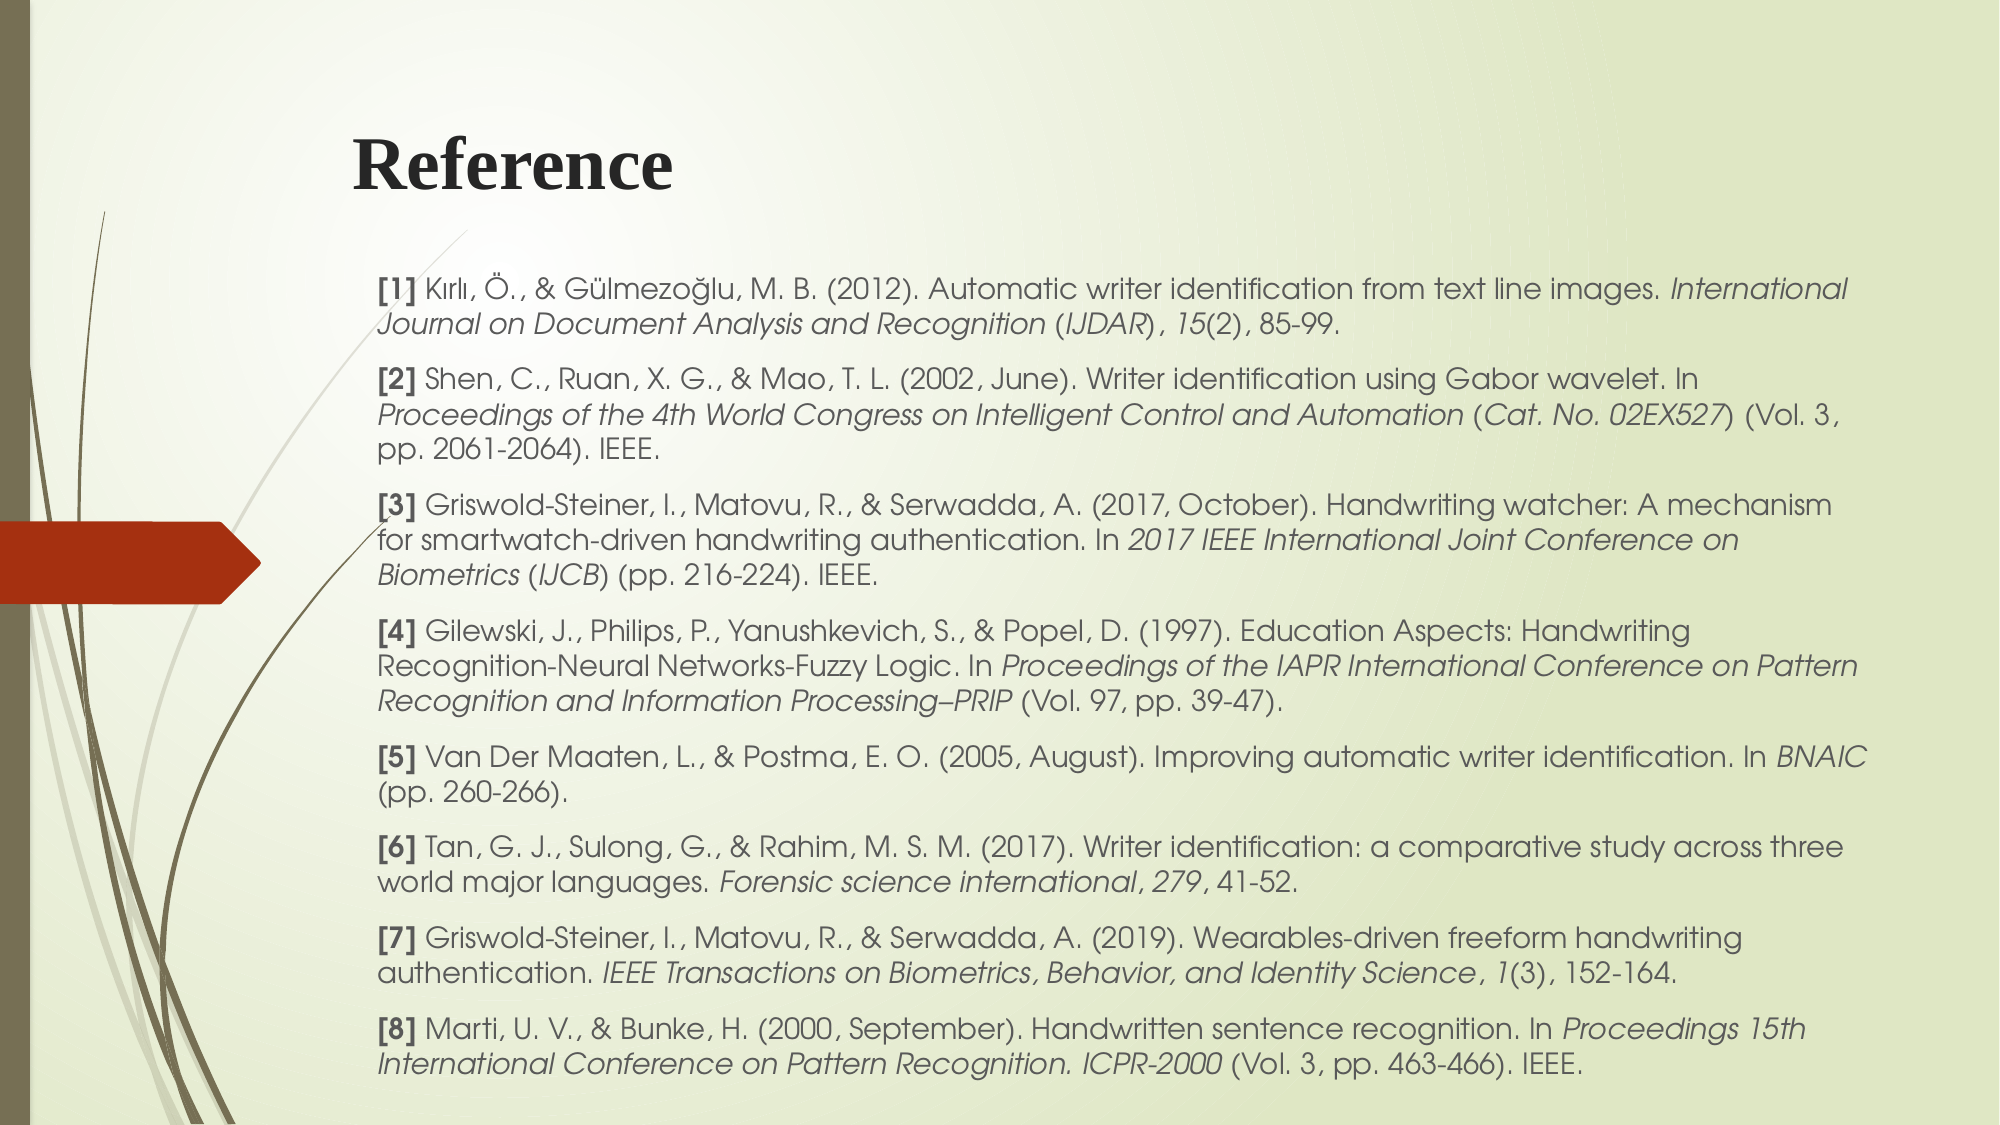

# Reference
[1] Kırlı, Ö., & Gülmezoğlu, M. B. (2012). Automatic writer identification from text line images. International Journal on Document Analysis and Recognition (IJDAR), 15(2), 85-99.
[2] Shen, C., Ruan, X. G., & Mao, T. L. (2002, June). Writer identification using Gabor wavelet. In Proceedings of the 4th World Congress on Intelligent Control and Automation (Cat. No. 02EX527) (Vol. 3, pp. 2061-2064). IEEE.
[3] Griswold-Steiner, I., Matovu, R., & Serwadda, A. (2017, October). Handwriting watcher: A mechanism for smartwatch-driven handwriting authentication. In 2017 IEEE International Joint Conference on Biometrics (IJCB) (pp. 216-224). IEEE.
[4] Gilewski, J., Philips, P., Yanushkevich, S., & Popel, D. (1997). Education Aspects: Handwriting Recognition-Neural Networks-Fuzzy Logic. In Proceedings of the IAPR International Conference on Pattern Recognition and Information Processing–PRIP (Vol. 97, pp. 39-47).
[5] Van Der Maaten, L., & Postma, E. O. (2005, August). Improving automatic writer identification. In BNAIC (pp. 260-266).
[6] Tan, G. J., Sulong, G., & Rahim, M. S. M. (2017). Writer identification: a comparative study across three world major languages. Forensic science international, 279, 41-52.
[7] Griswold-Steiner, I., Matovu, R., & Serwadda, A. (2019). Wearables-driven freeform handwriting authentication. IEEE Transactions on Biometrics, Behavior, and Identity Science, 1(3), 152-164.
[8] Marti, U. V., & Bunke, H. (2000, September). Handwritten sentence recognition. In Proceedings 15th International Conference on Pattern Recognition. ICPR-2000 (Vol. 3, pp. 463-466). IEEE.